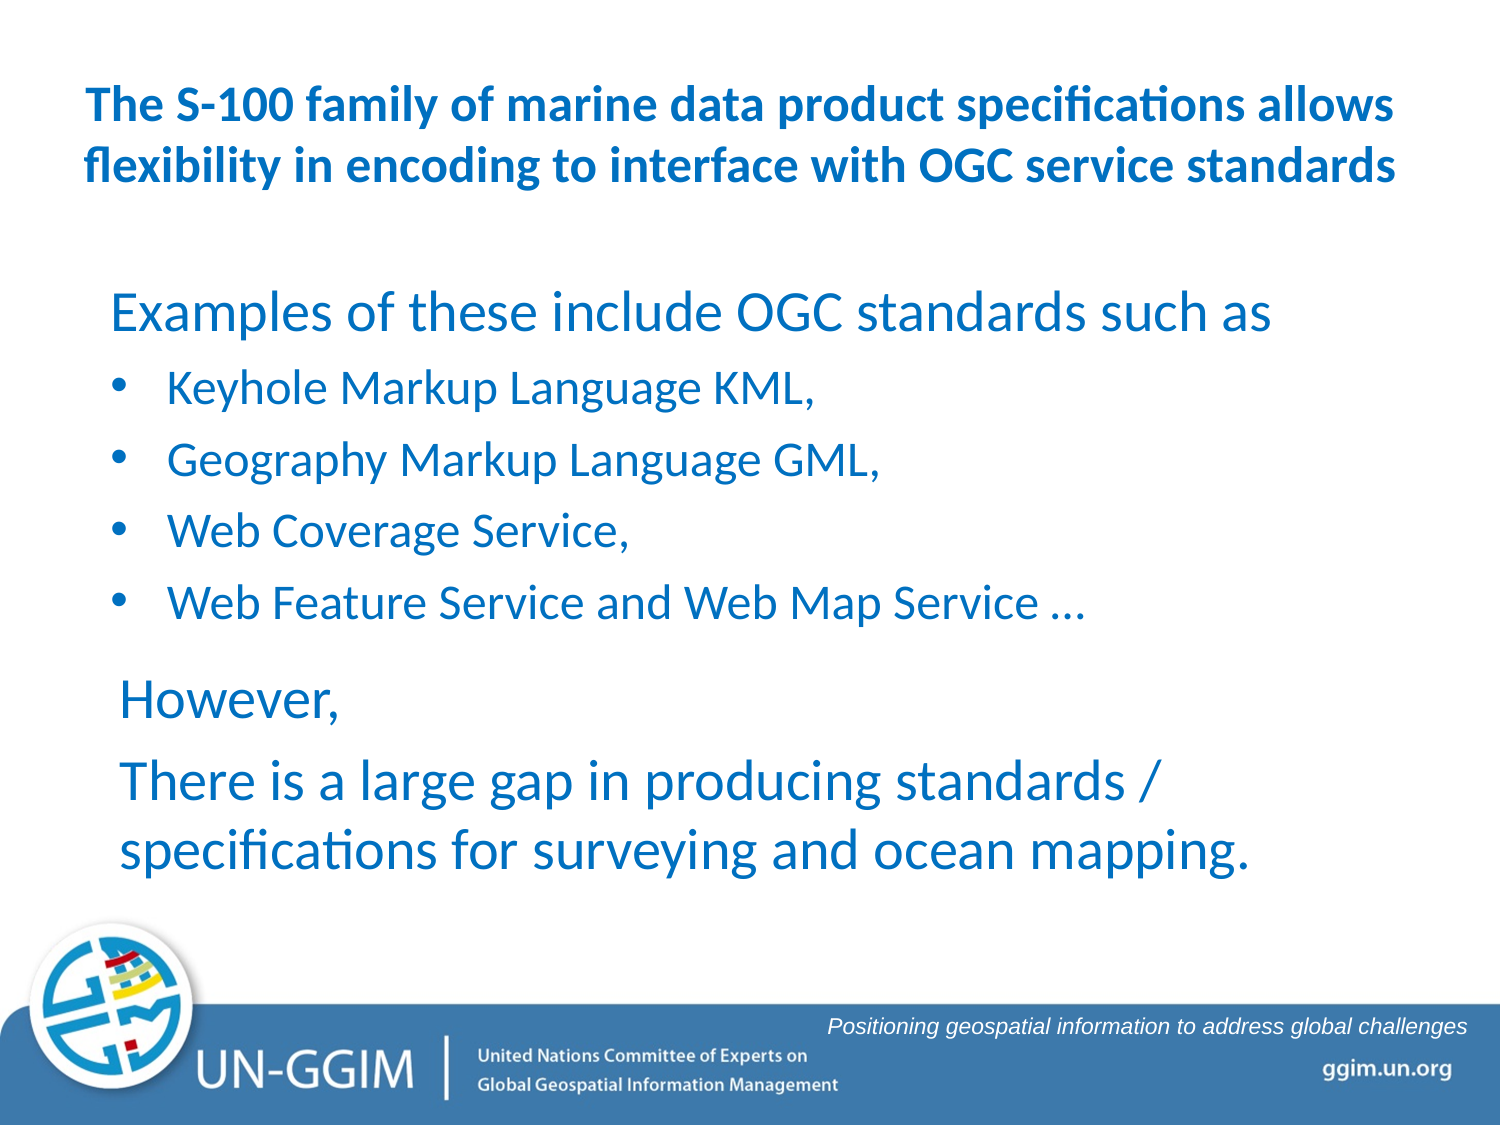

# The S-100 family of marine data product specifications allows flexibility in encoding to interface with OGC service standards
Examples of these include OGC standards such as
Keyhole Markup Language KML,
Geography Markup Language GML,
Web Coverage Service,
Web Feature Service and Web Map Service …
However,
There is a large gap in producing standards / specifications for surveying and ocean mapping.